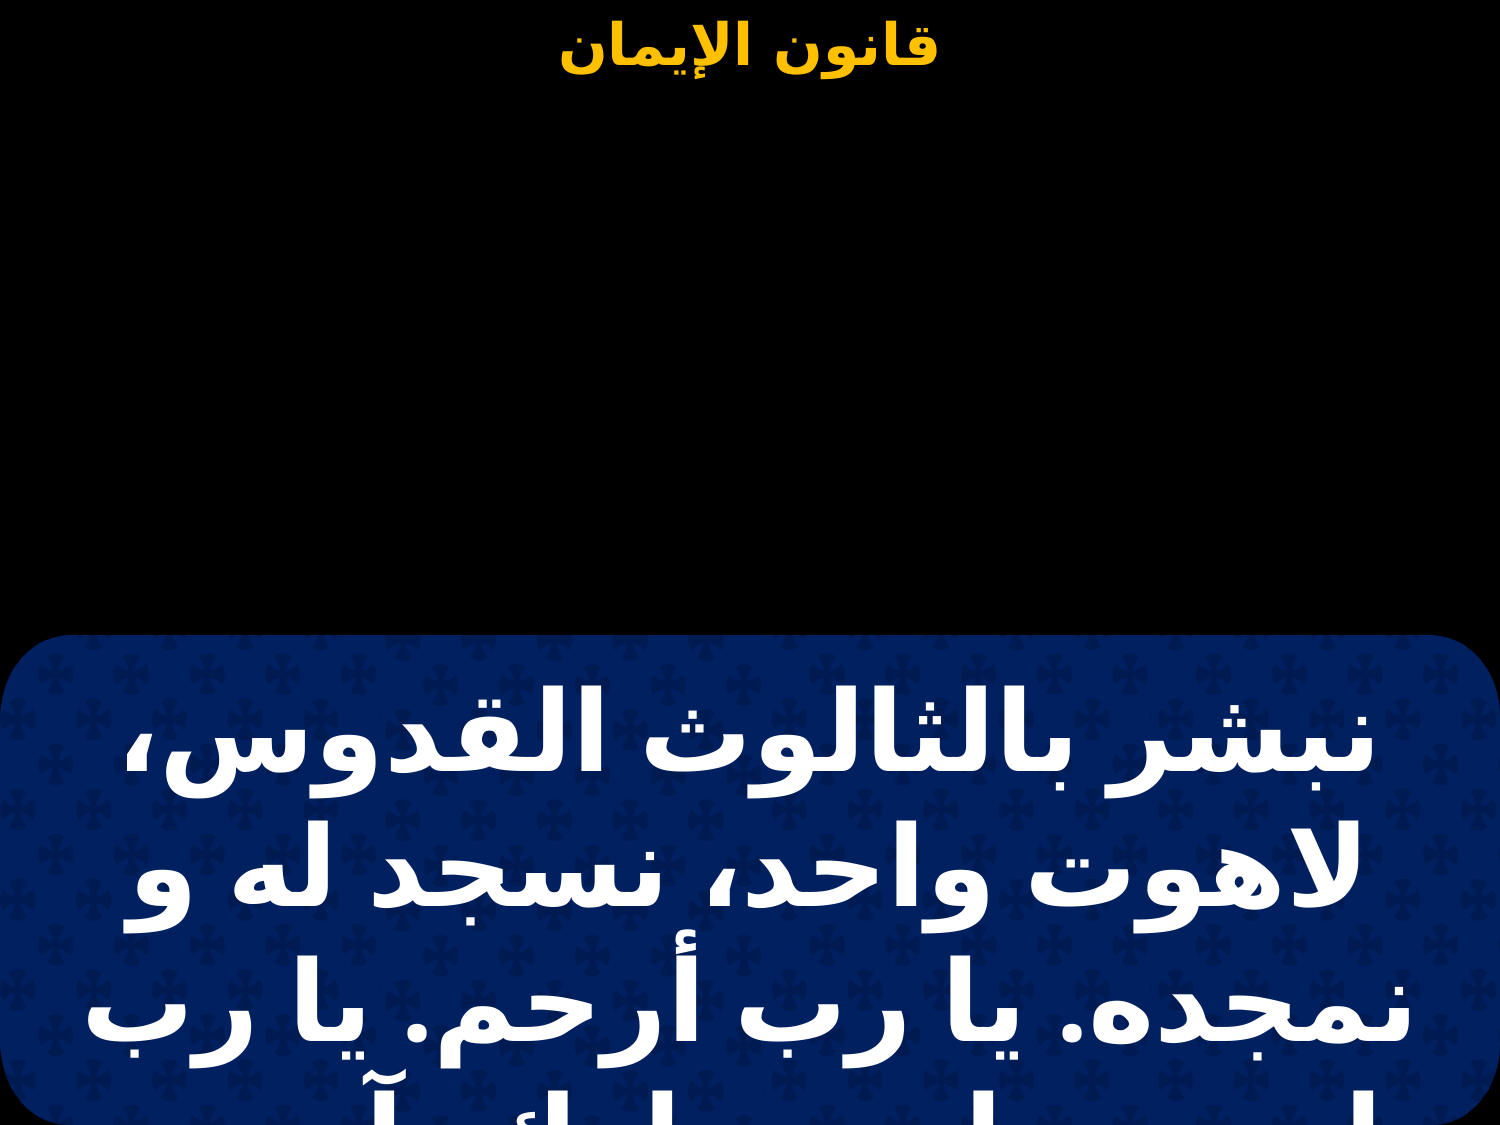

نبشر بالثالوث القدوس، لاهوت واحد، نسجد له و نمجده. يا رب أرحم. يا رب ارحم. يا رب بارك، آمين.